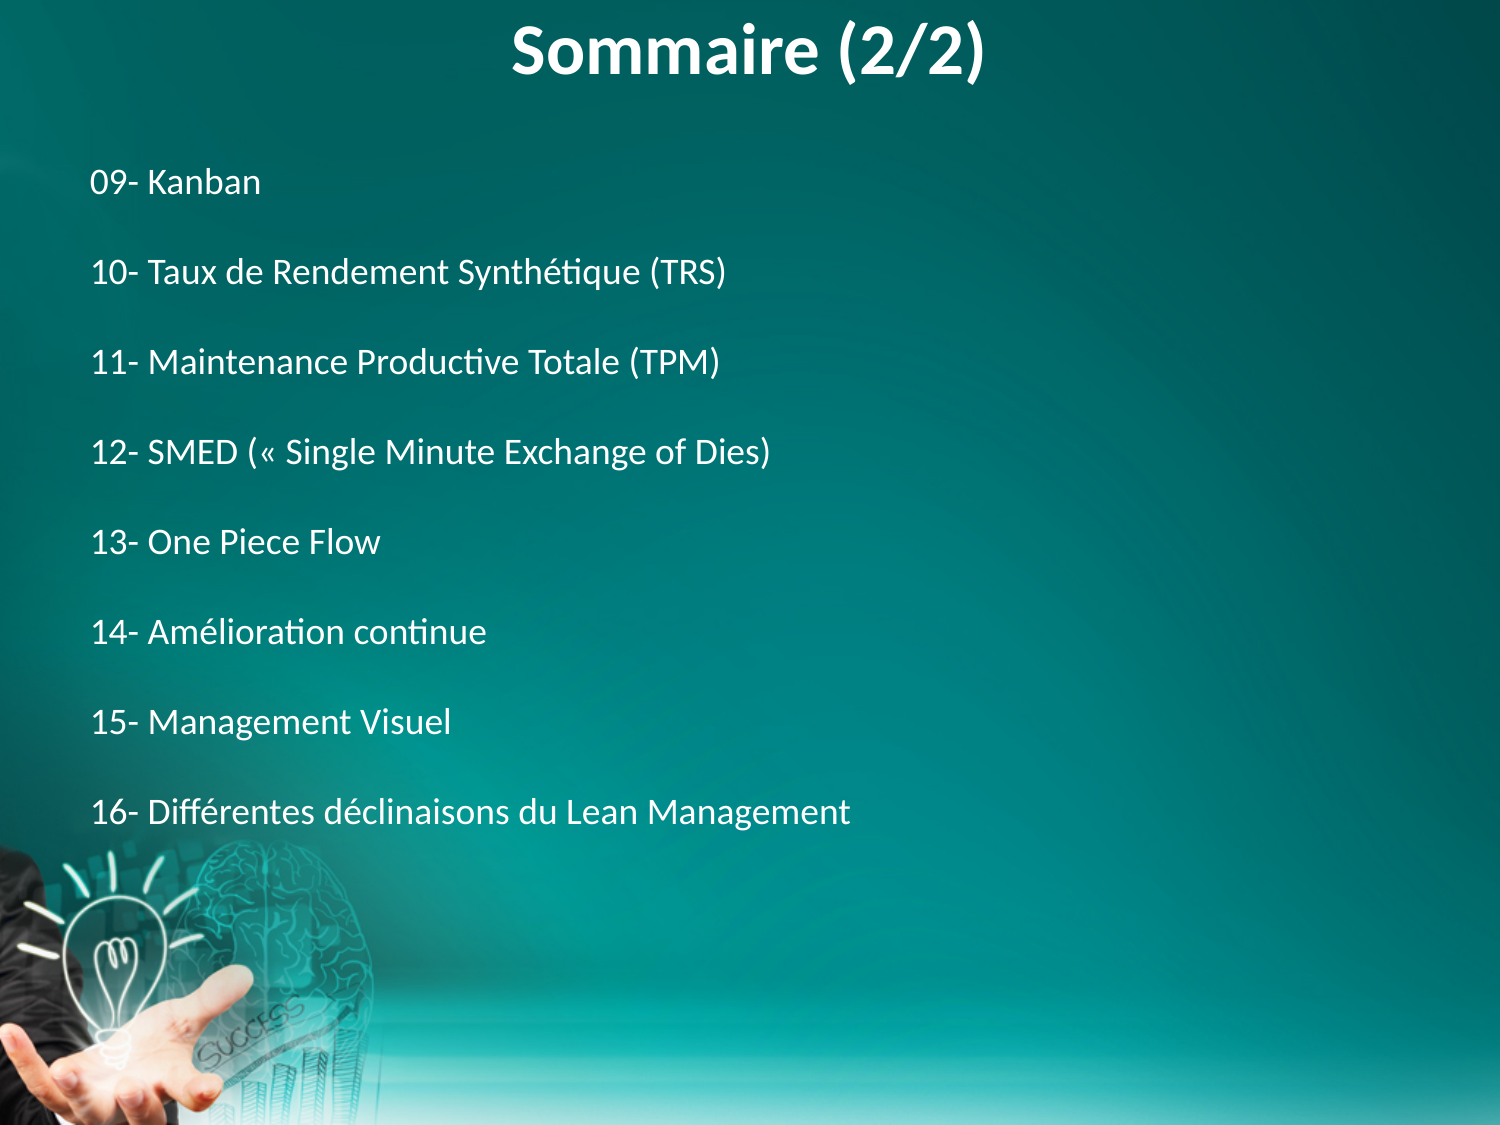

Sommaire (2/2)
09- Kanban

10- Taux de Rendement Synthétique (TRS)

11- Maintenance Productive Totale (TPM)

12- SMED (« Single Minute Exchange of Dies)

13- One Piece Flow

14- Amélioration continue

15- Management Visuel

16- Différentes déclinaisons du Lean Management